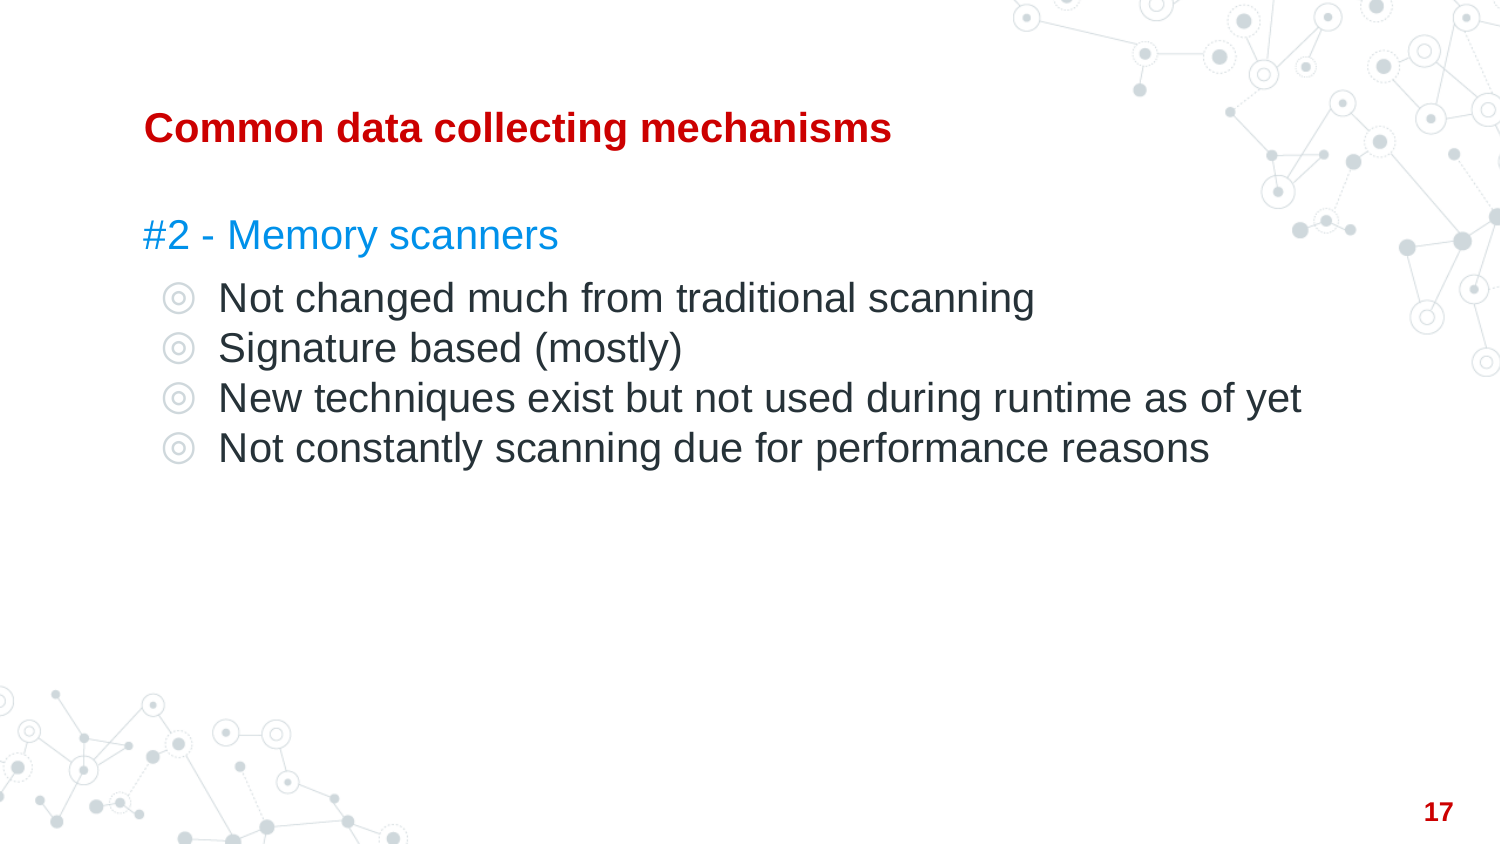

# Common data collecting mechanisms
#2 - Memory scanners
Not changed much from traditional scanning
Signature based (mostly)
New techniques exist but not used during runtime as of yet
Not constantly scanning due for performance reasons
17